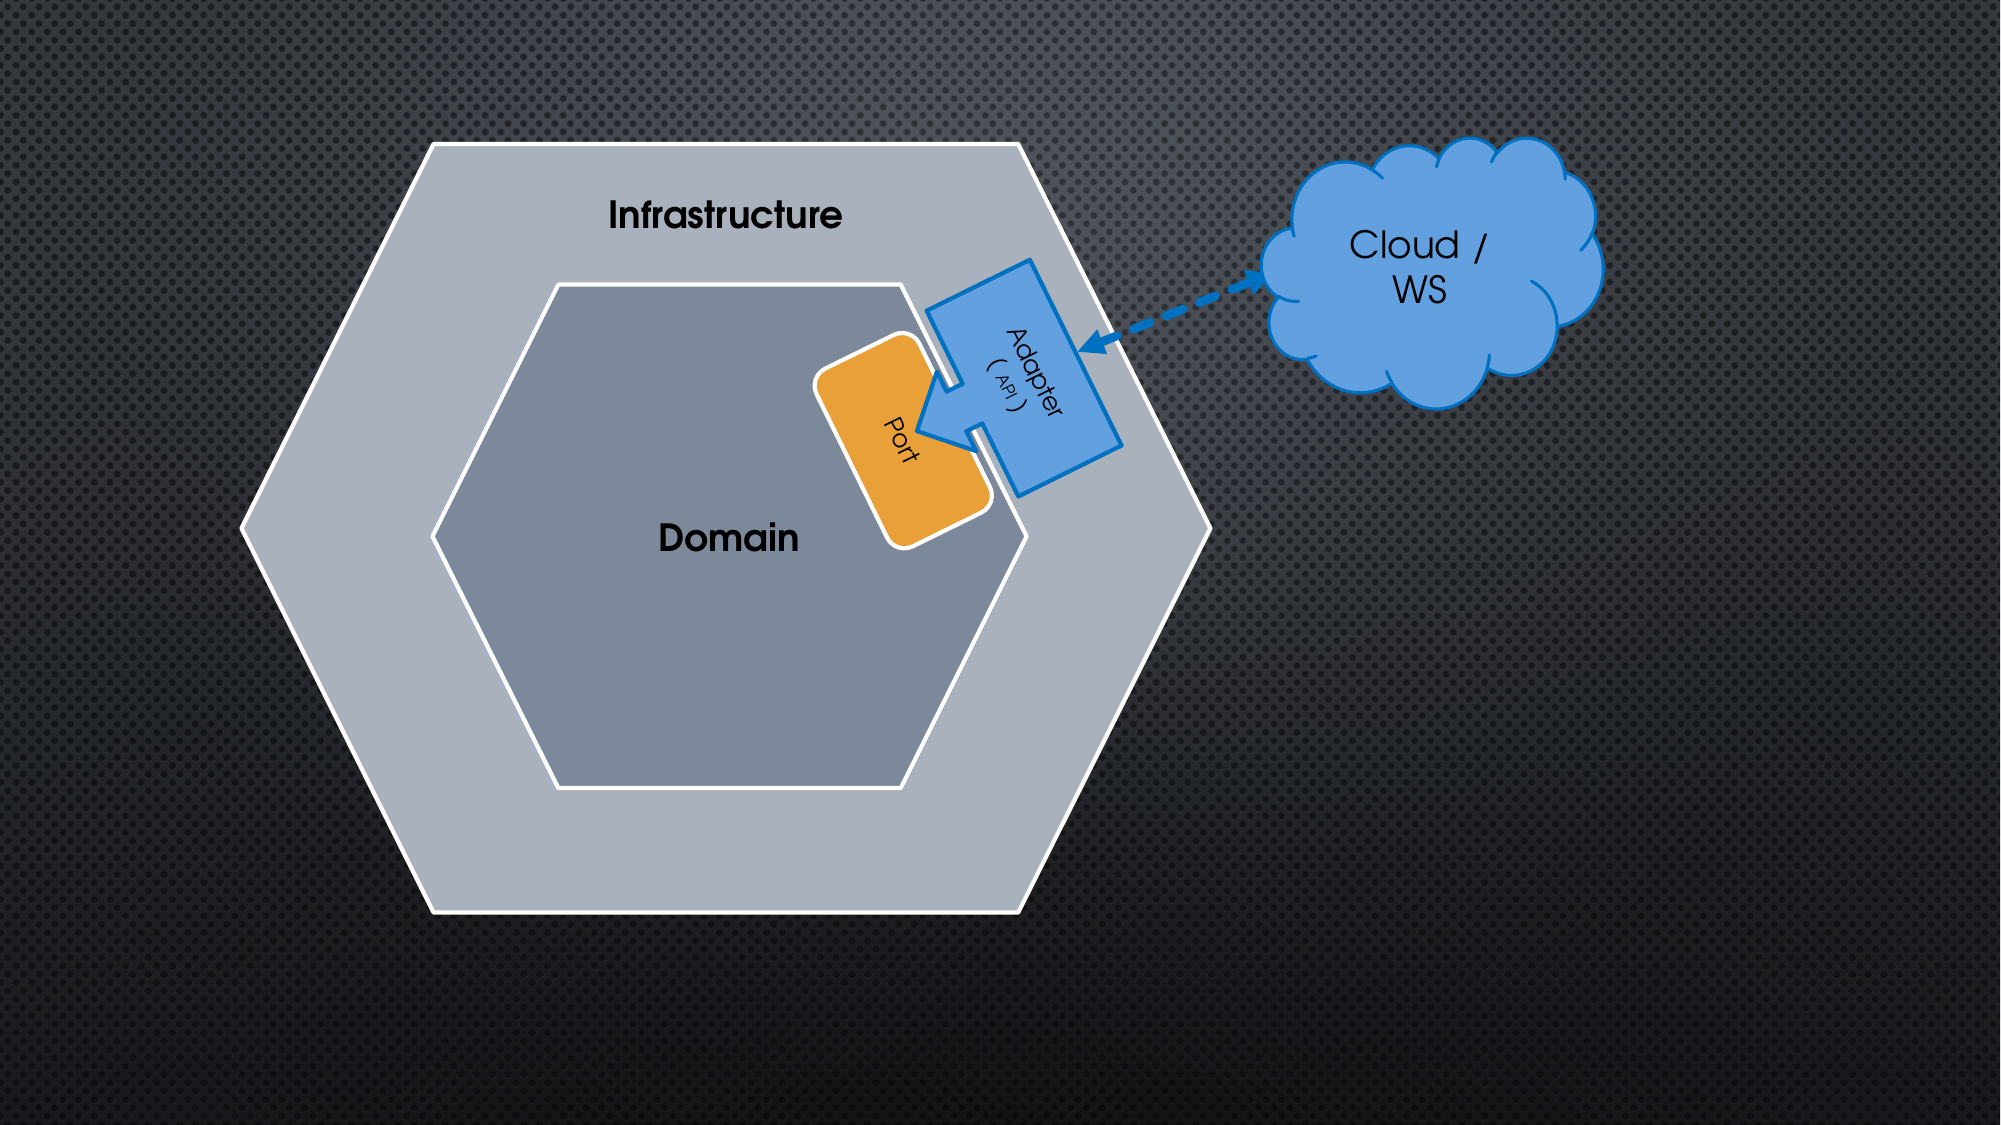

Cloud / WS
Infrastructure

Domain
Adapter
( API )
Port